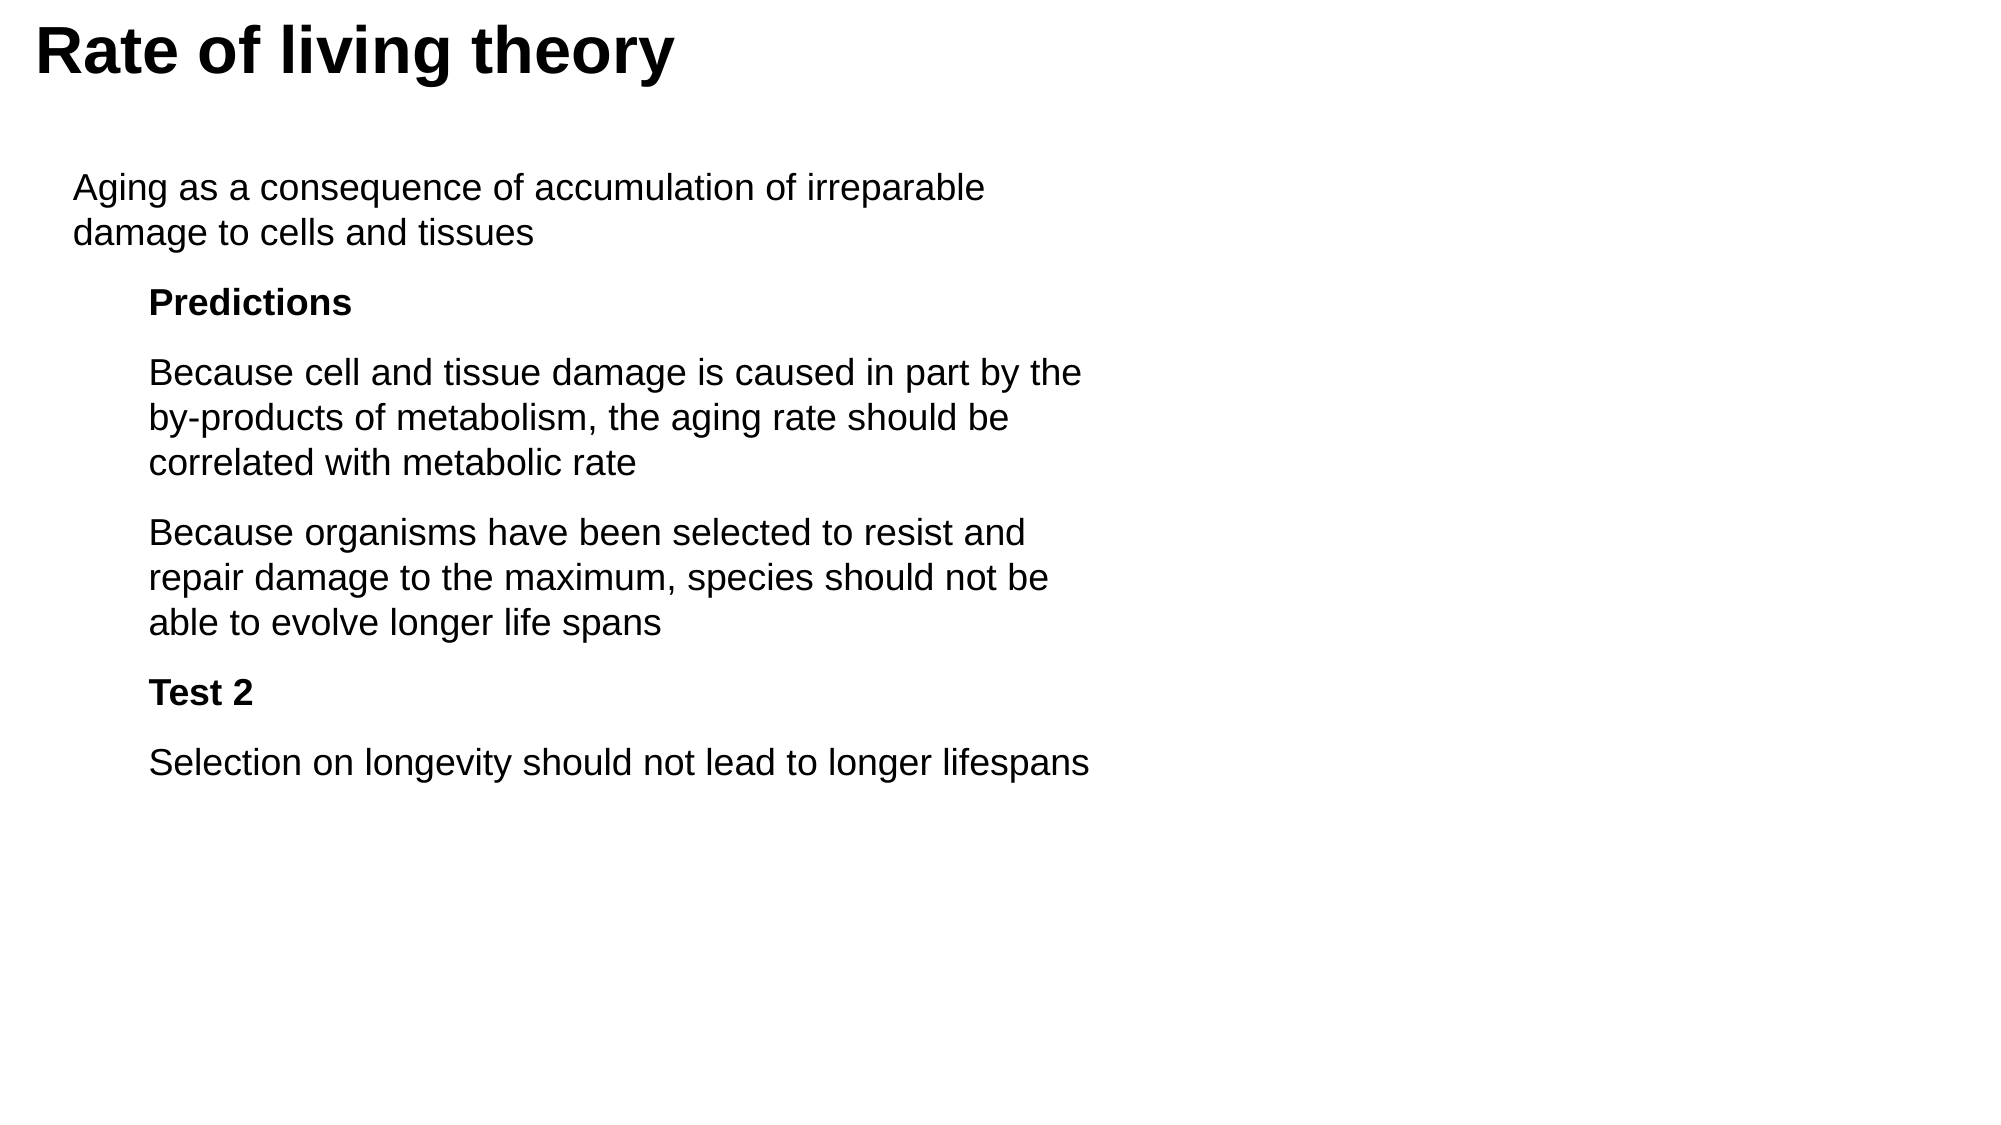

Rate of living theory
Aging as a consequence of accumulation of irreparable damage to cells and tissues
Predictions
Because cell and tissue damage is caused in part by the by-products of metabolism, the aging rate should be correlated with metabolic rate
Because organisms have been selected to resist and repair damage to the maximum, species should not be able to evolve longer life spans
Test 2
Selection on longevity should not lead to longer lifespans